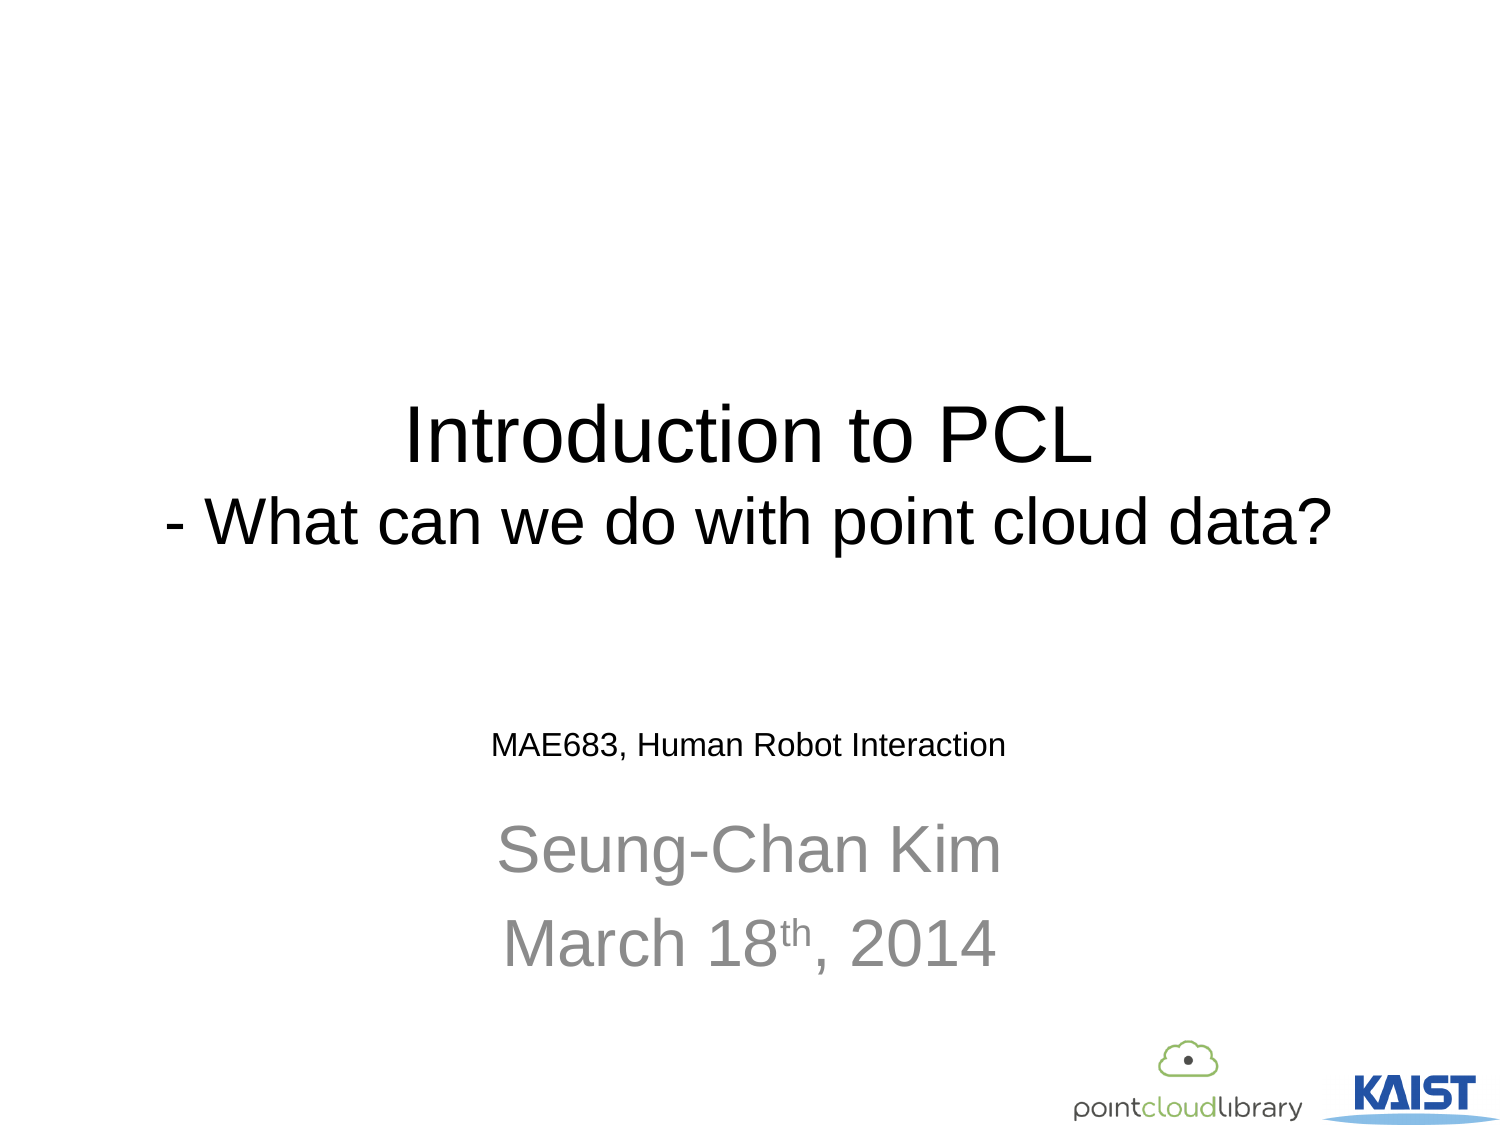

# Introduction to PCL - What can we do with point cloud data?
MAE683, Human Robot Interaction
Seung-Chan Kim
March 18th, 2014